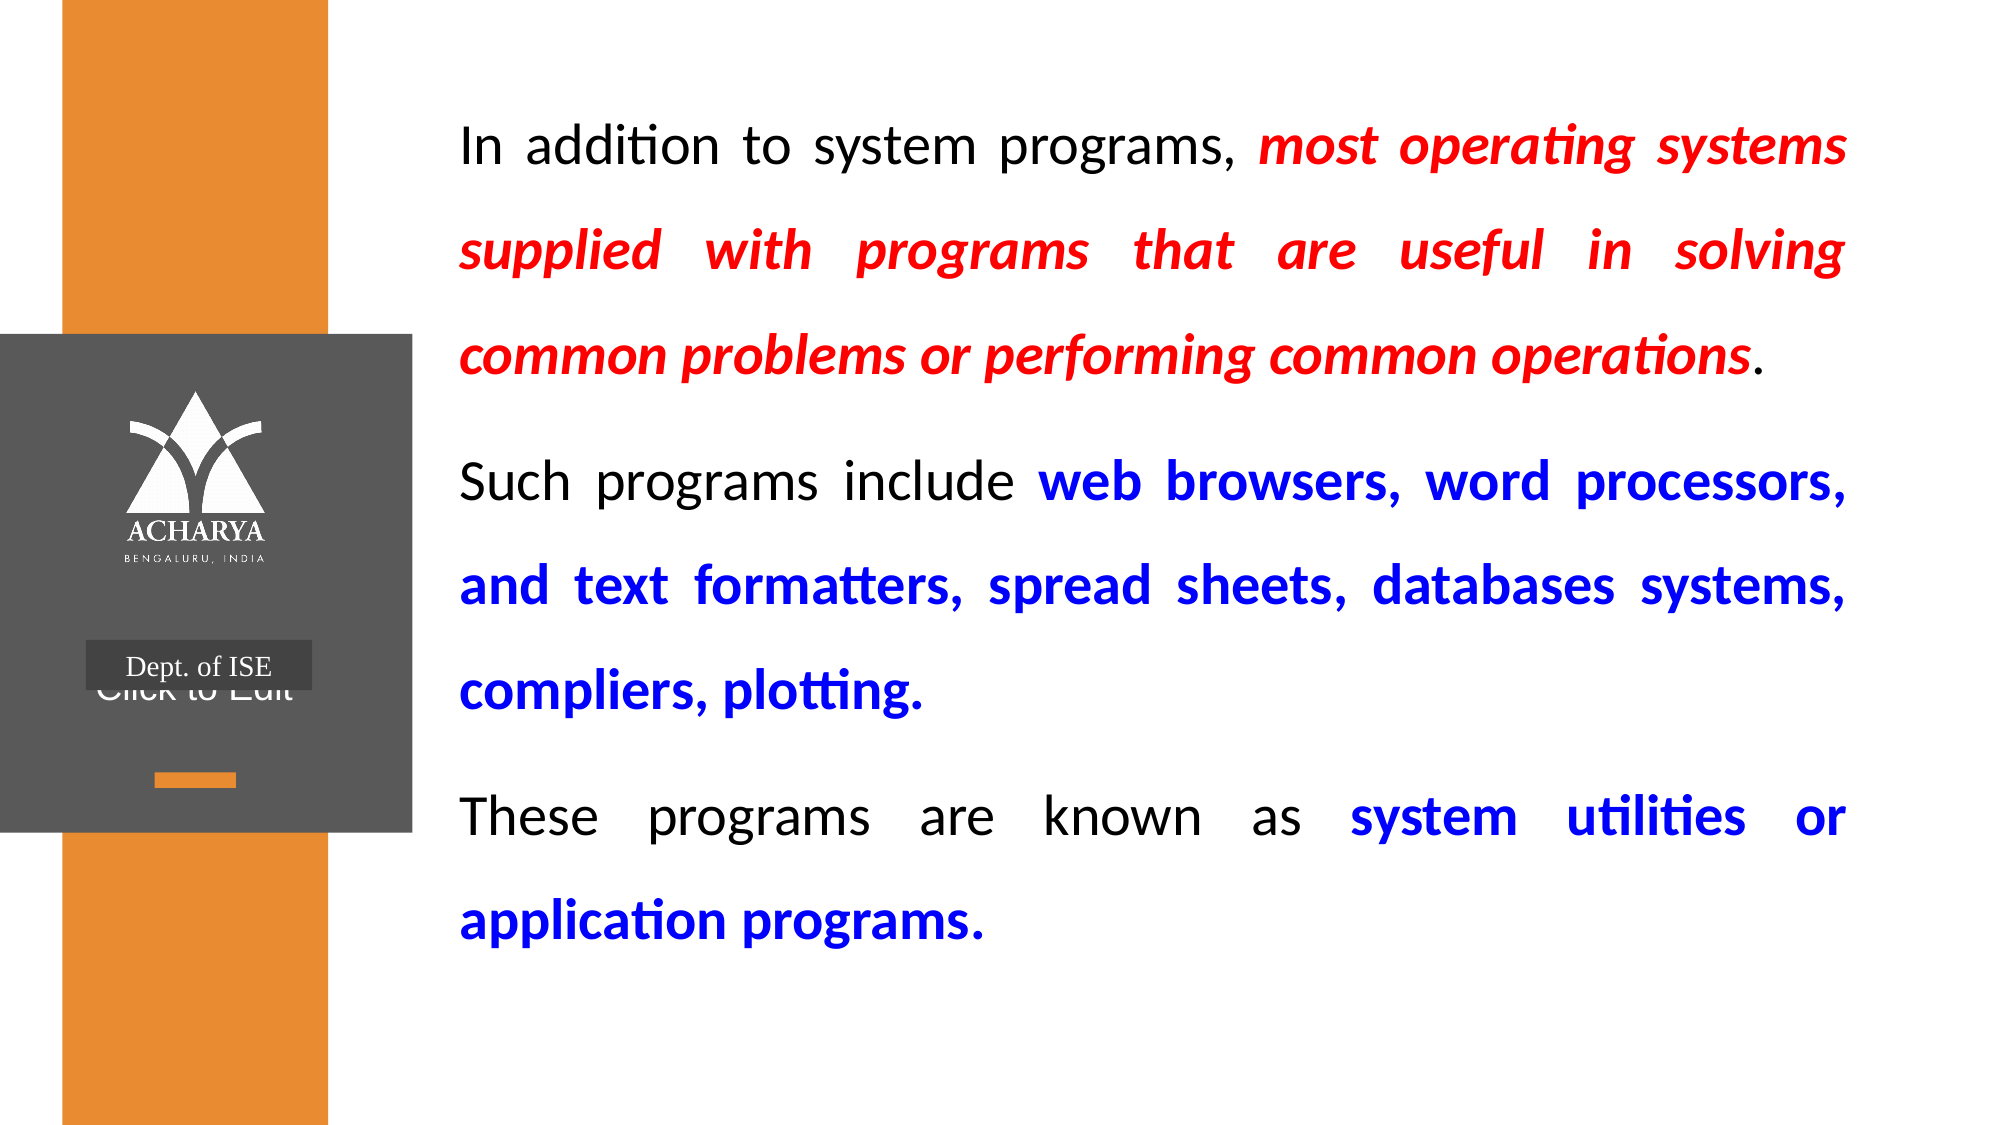

In addition to system programs, most operating systems supplied with programs that are useful in solving common problems or performing common operations.
Such programs include web browsers, word processors, and text formatters, spread sheets, databases systems, compliers, plotting.
These programs are known as system utilities or application programs.
Dept. of ISE